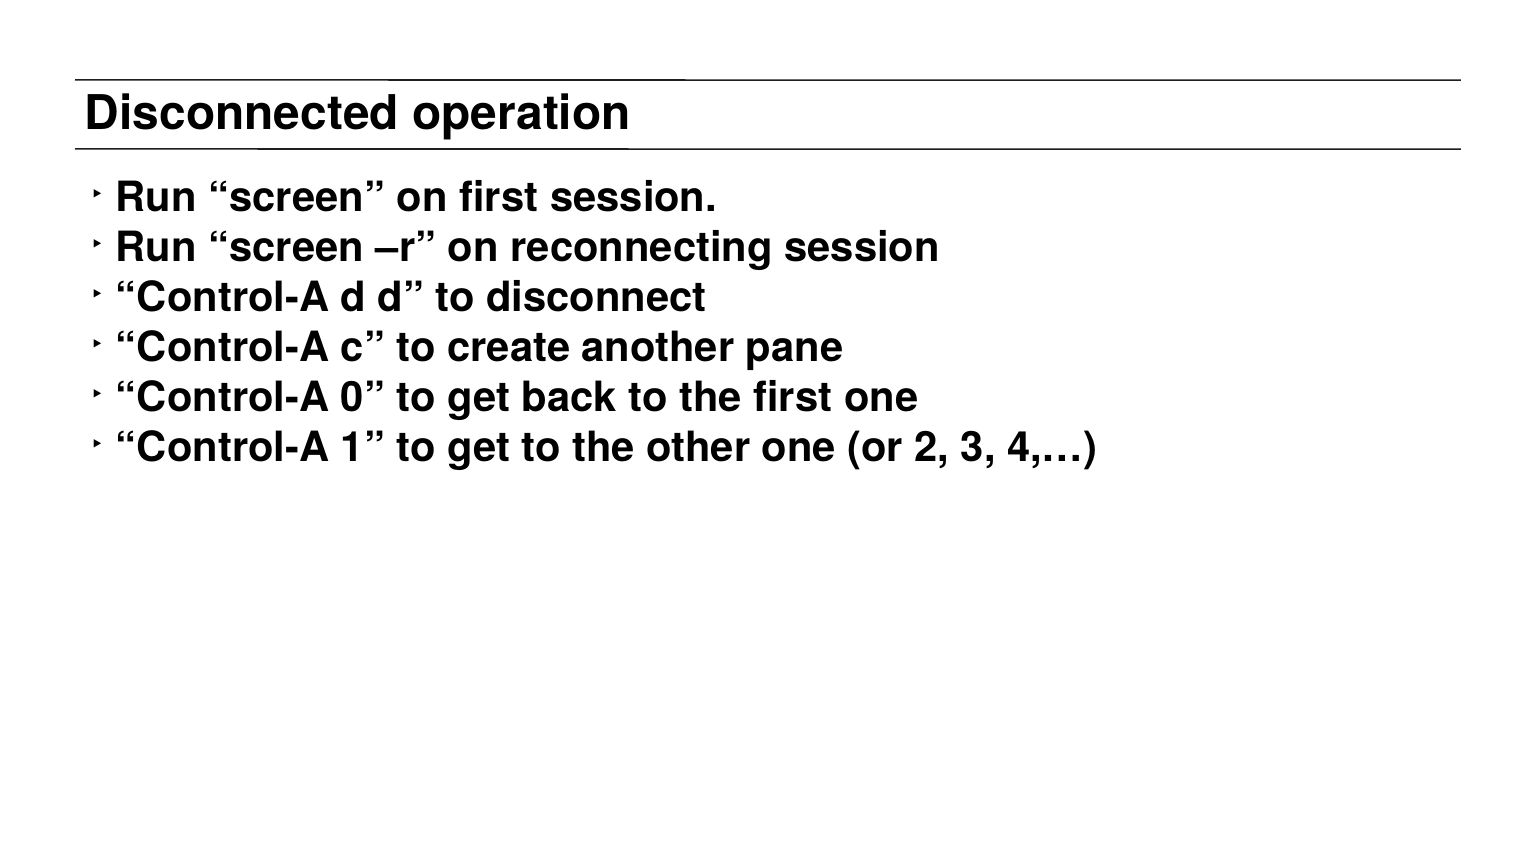

# Disconnected operation
Run “screen” on first session.
Run “screen –r” on reconnecting session
“Control-A d d” to disconnect
“Control-A c” to create another pane
“Control-A 0” to get back to the first one
“Control-A 1” to get to the other one (or 2, 3, 4,…)